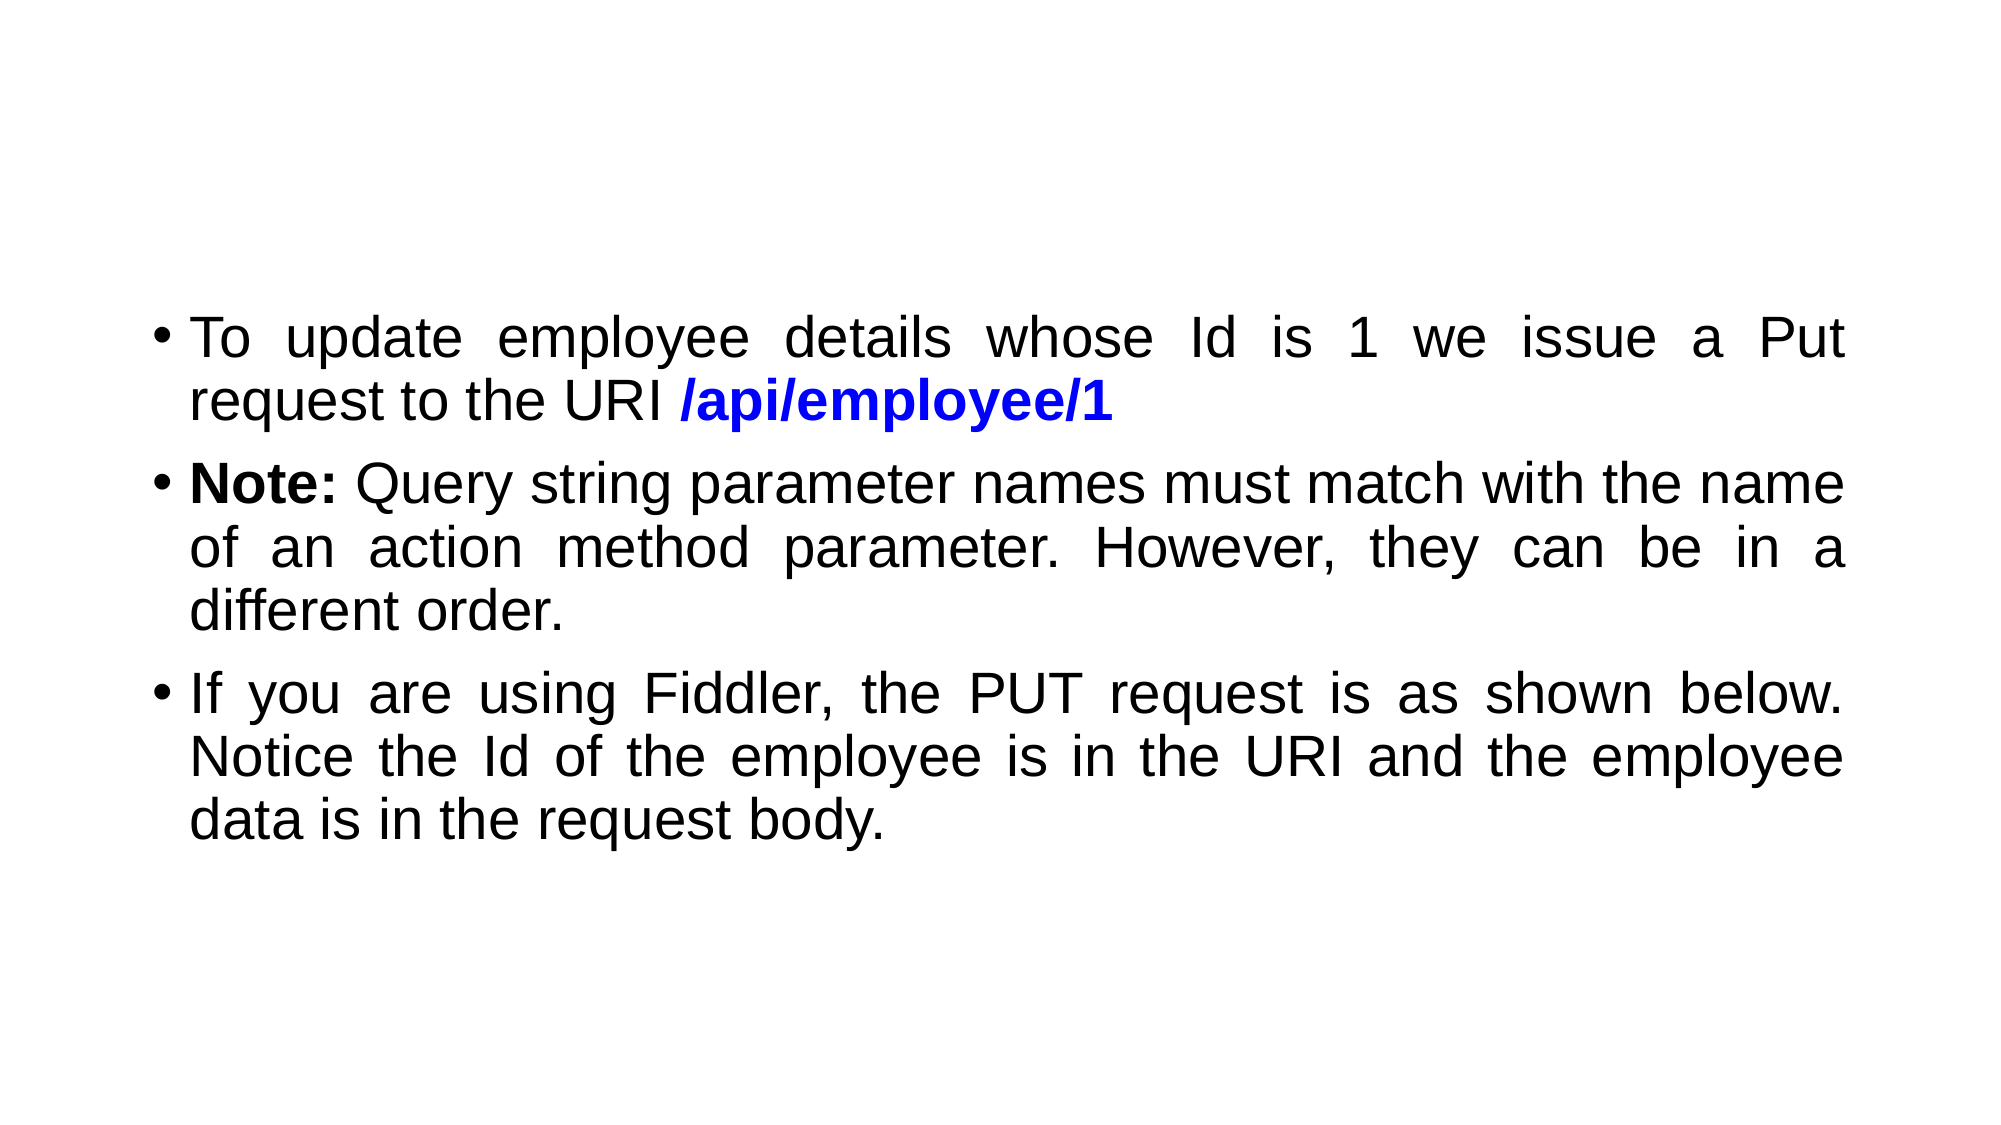

To update employee details whose Id is 1 we issue a Put request to the URI /api/employee/1
Note: Query string parameter names must match with the name of an action method parameter. However, they can be in a different order.
If you are using Fiddler, the PUT request is as shown below. Notice the Id of the employee is in the URI and the employee data is in the request body.